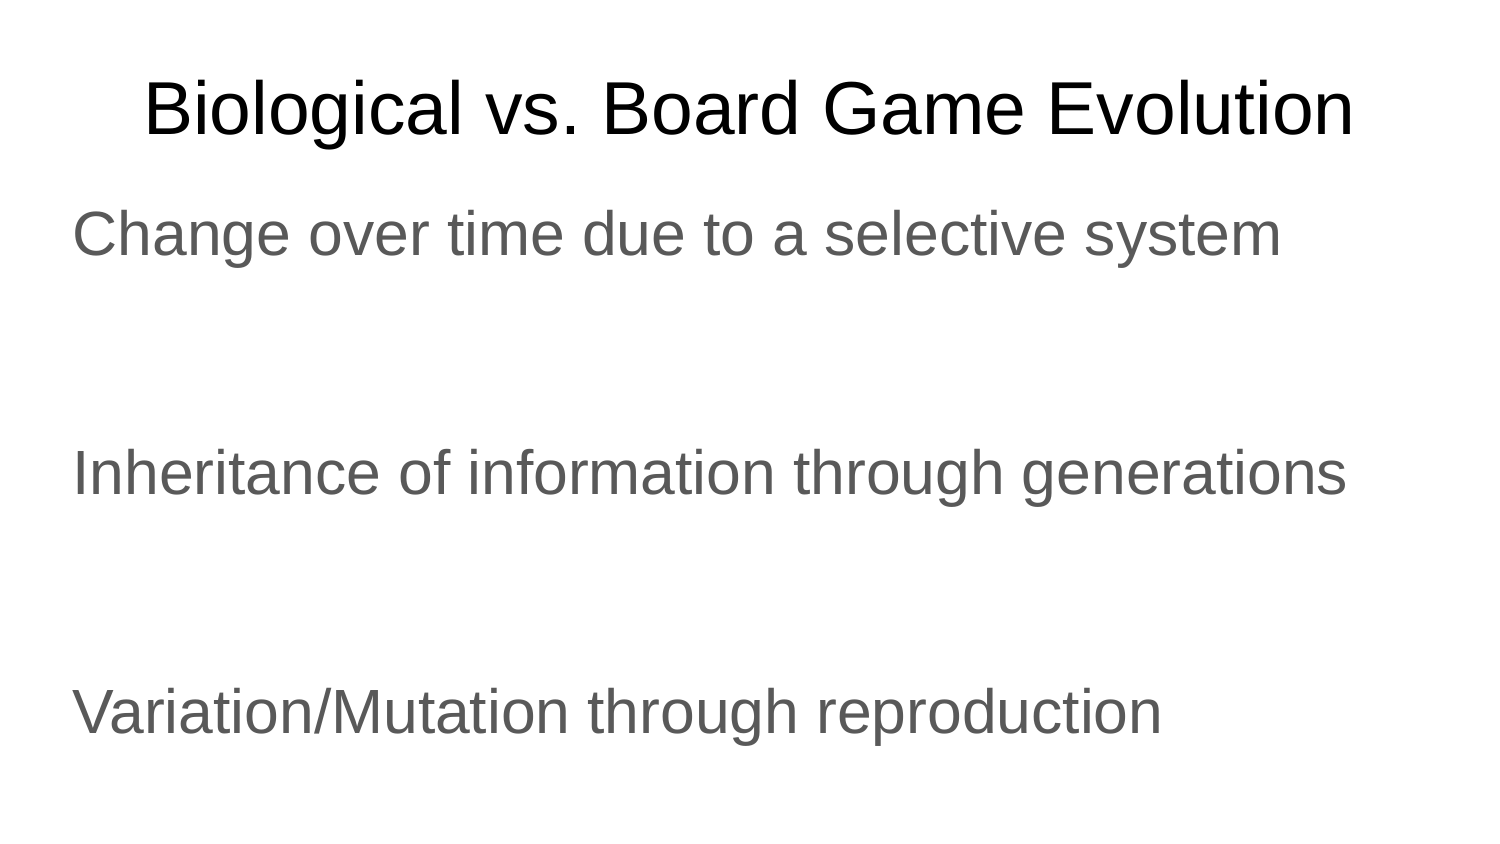

# Biological vs. Board Game Evolution
Change over time due to a selective system

Inheritance of information through generations

Variation/Mutation through reproduction